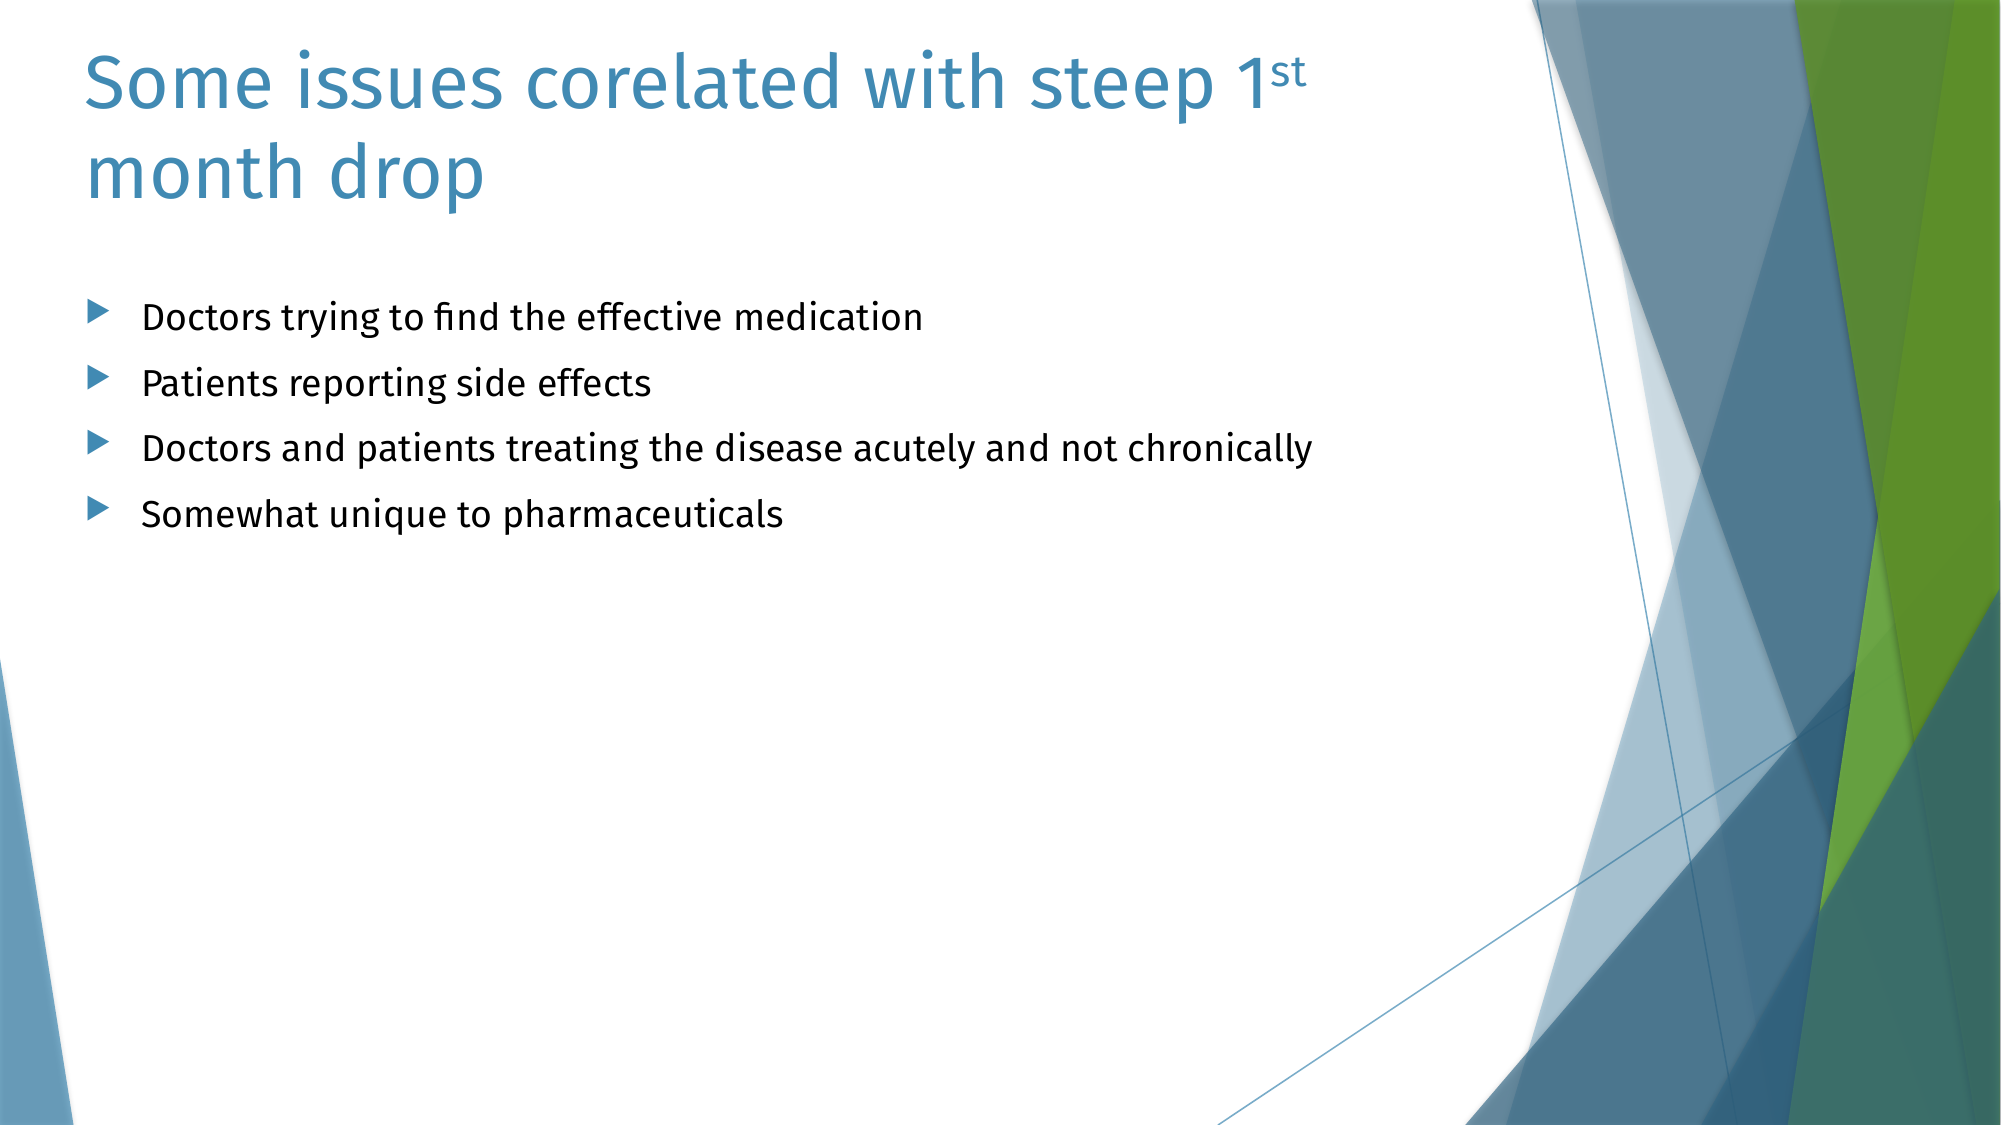

# Some issues corelated with steep 1st month drop
Doctors trying to find the effective medication
Patients reporting side effects
Doctors and patients treating the disease acutely and not chronically
Somewhat unique to pharmaceuticals